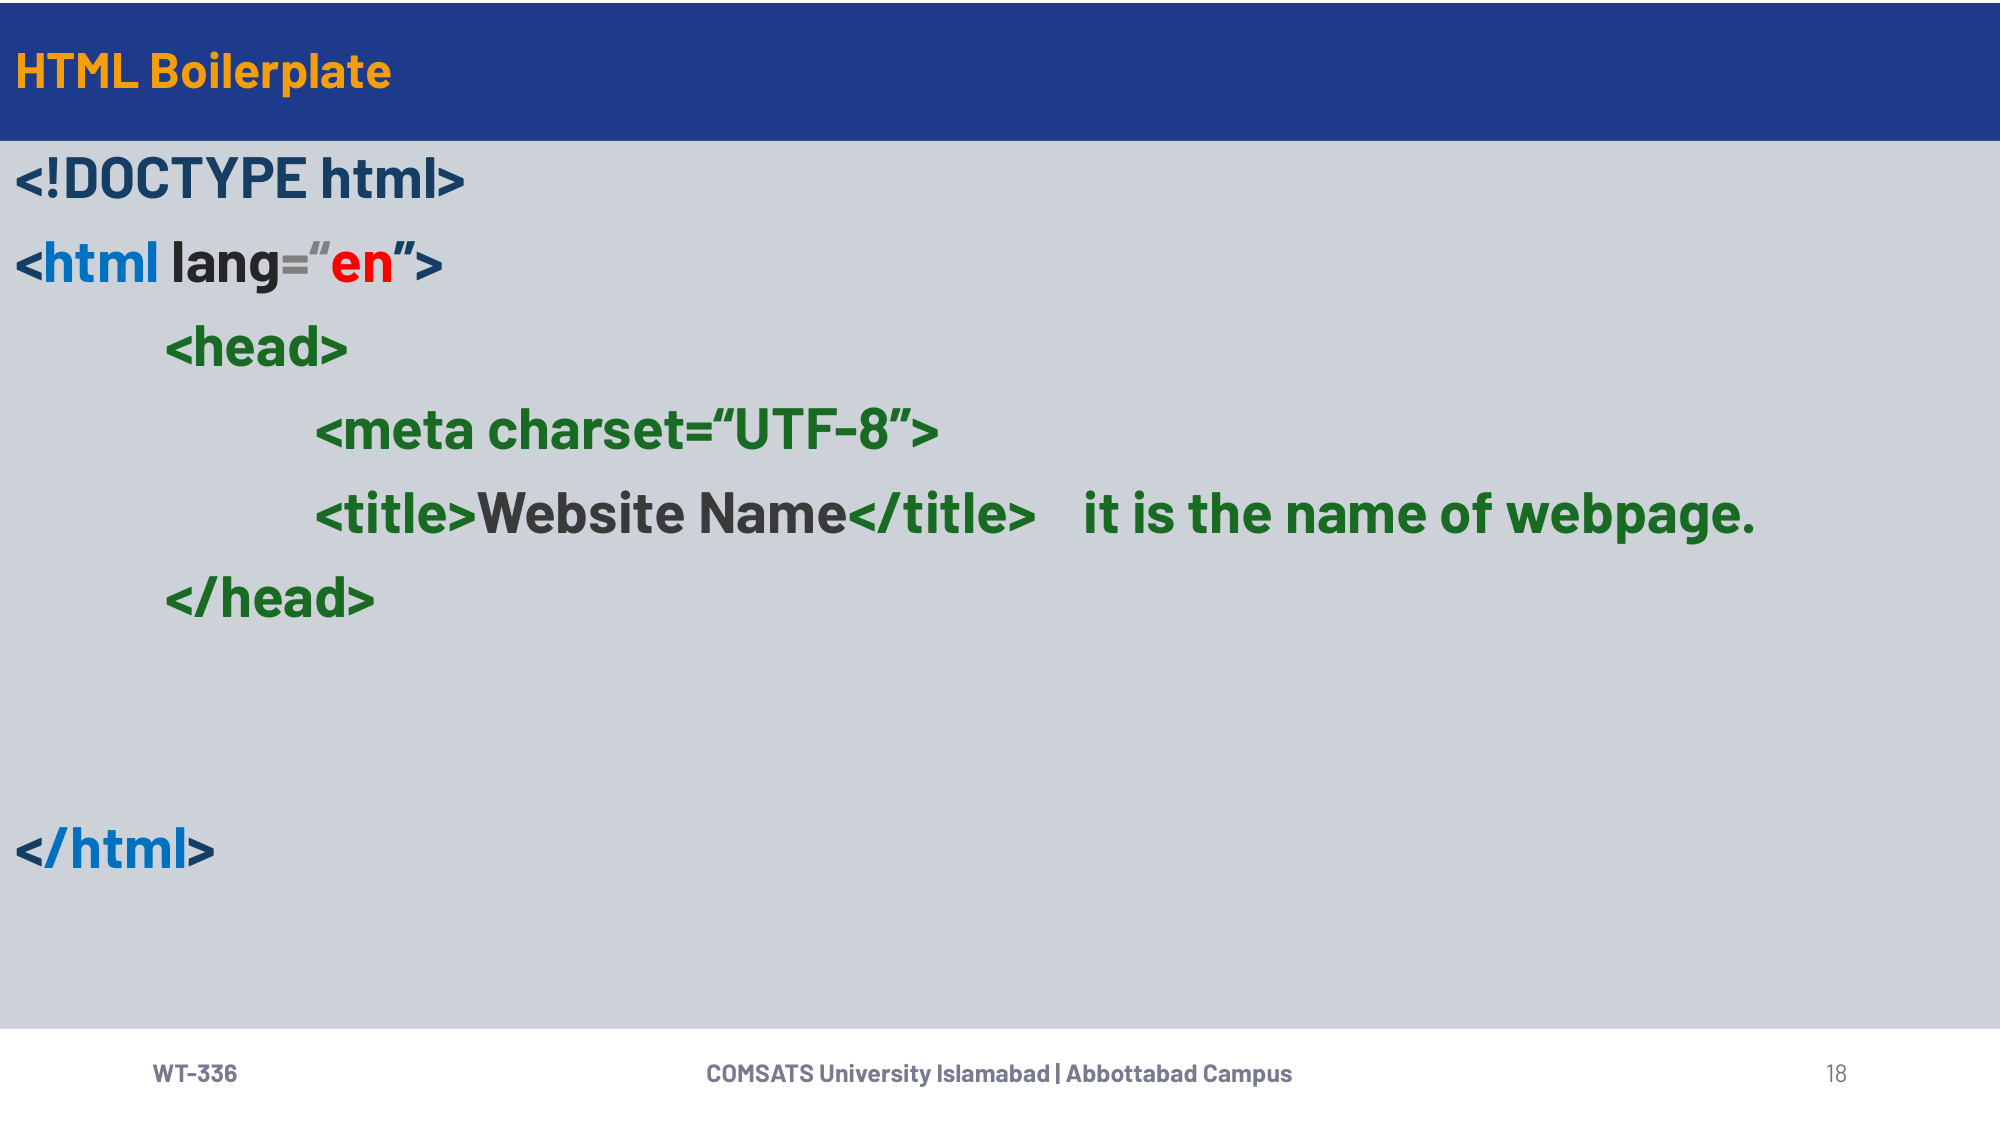

# HTML Boilerplate
<!DOCTYPE html>
<html lang=“en”>
	<head>
		<meta charset=“UTF-8”>
		<title>Website Name</title>    it is the name of webpage.
	</head>

</html>
WT-336
COMSATS University Islamabad | Abbottabad Campus
18